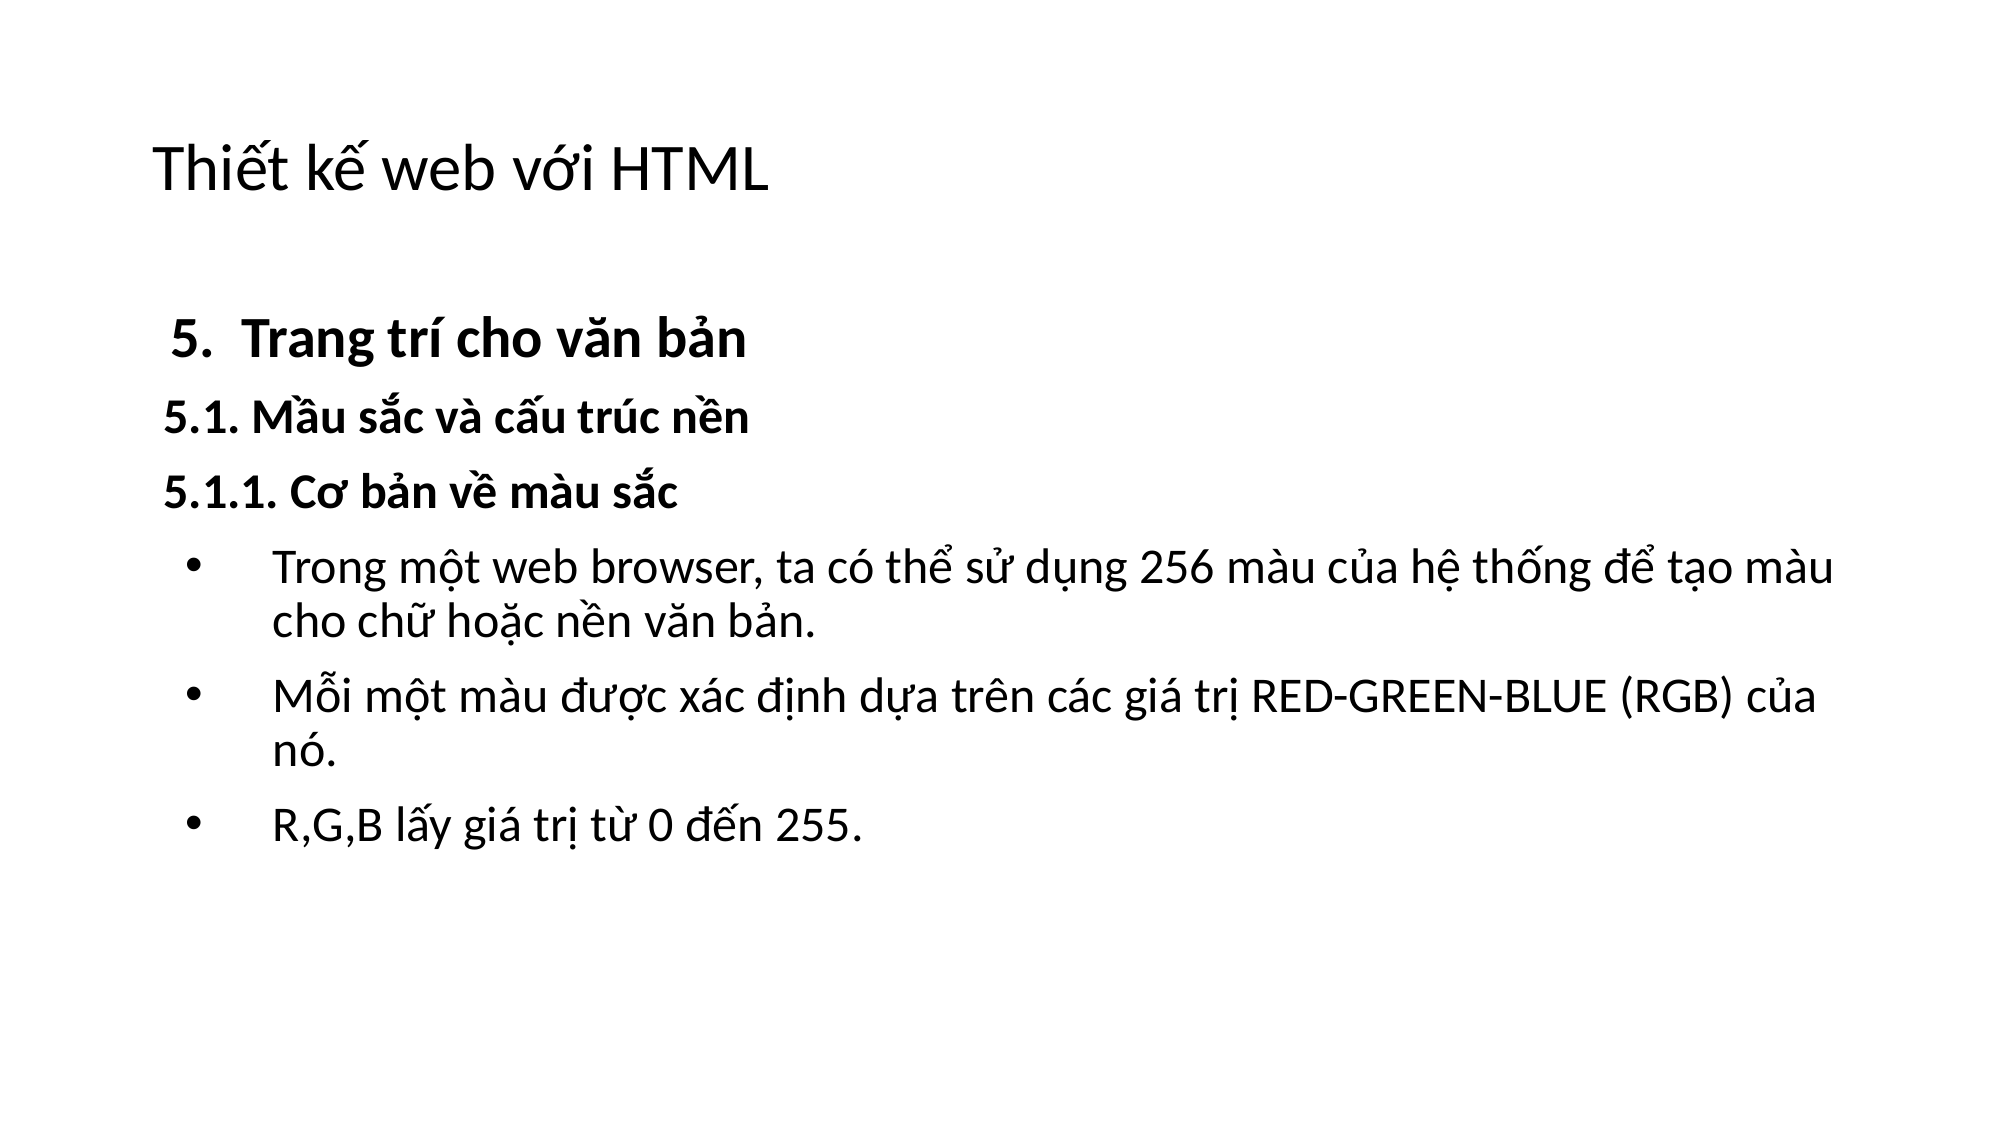

# Thiết kế web với HTML
5.  Trang trí cho văn bản
 5.1. Mầu sắc và cấu trúc nền
 5.1.1. Cơ bản về màu sắc
Trong một web browser, ta có thể sử dụng 256 màu của hệ thống để tạo màu cho chữ hoặc nền văn bản.
Mỗi một màu được xác định dựa trên các giá trị RED-GREEN-BLUE (RGB) của nó.
R,G,B lấy giá trị từ 0 đến 255.